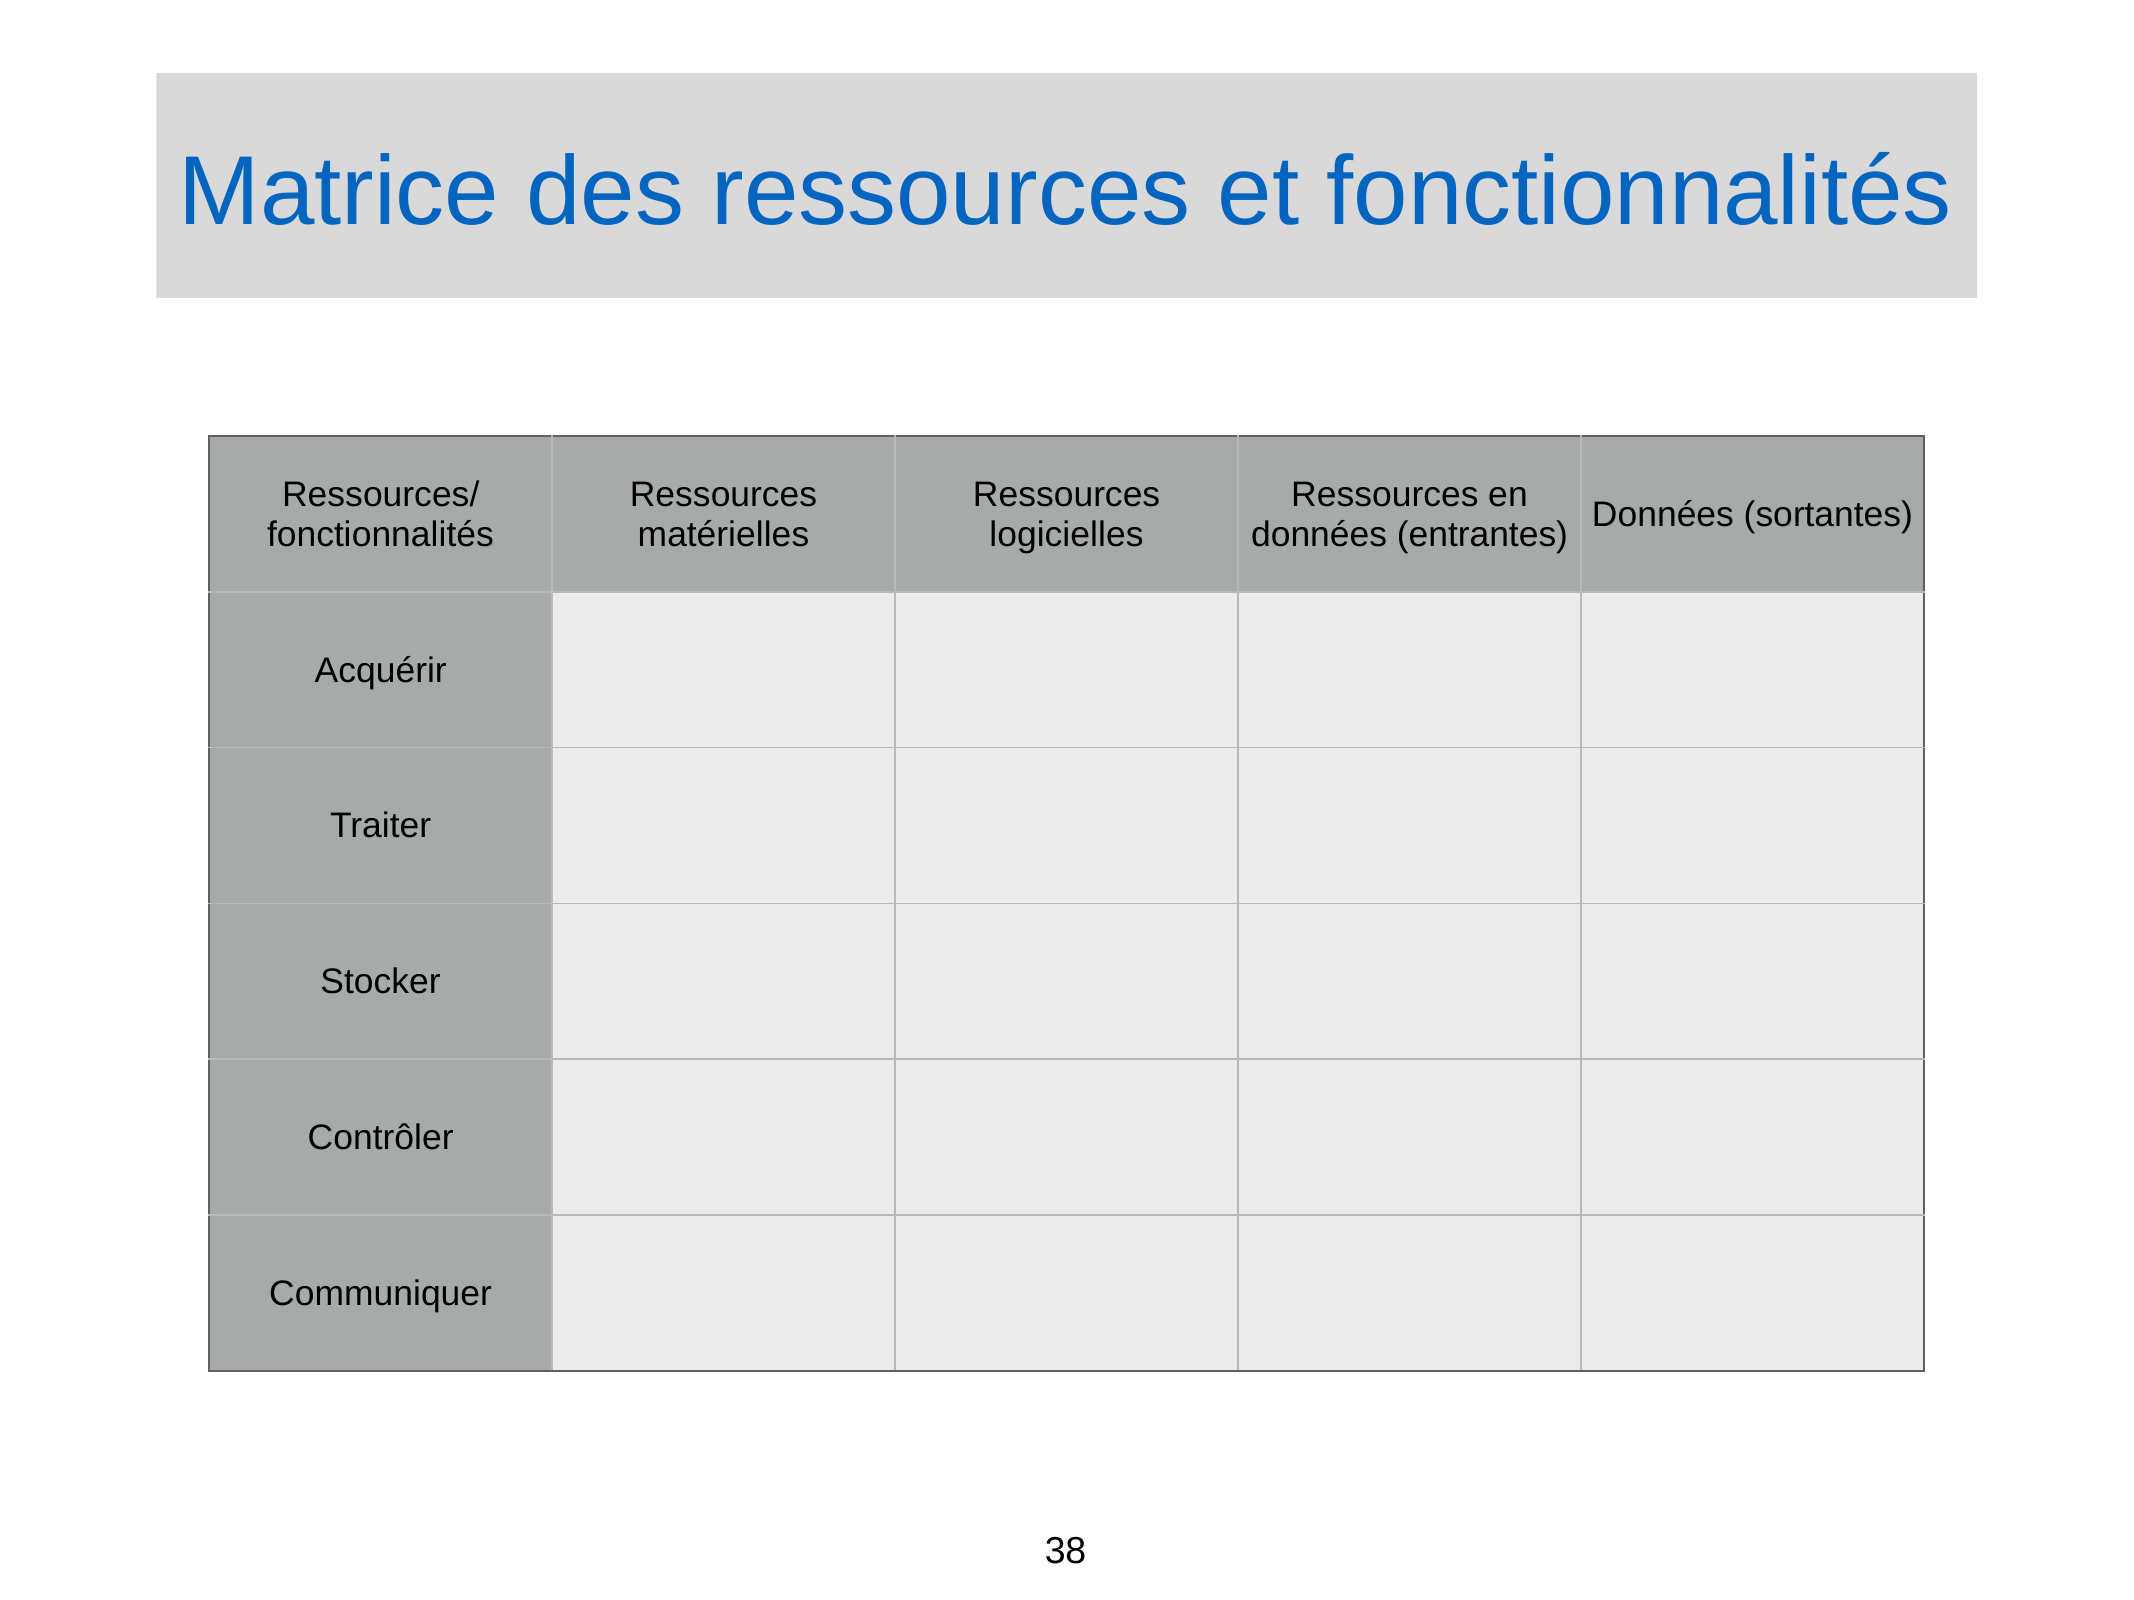

38
# Matrice des ressources et fonctionnalités
| Ressources/fonctionnalités | Ressources matérielles | Ressources logicielles | Ressources en données (entrantes) | Données (sortantes) |
| --- | --- | --- | --- | --- |
| Acquérir |  |  |  |  |
| Traiter |  |  |  |  |
| Stocker |  |  |  |  |
| Contrôler |  |  |  |  |
| Communiquer |  |  |  |  |